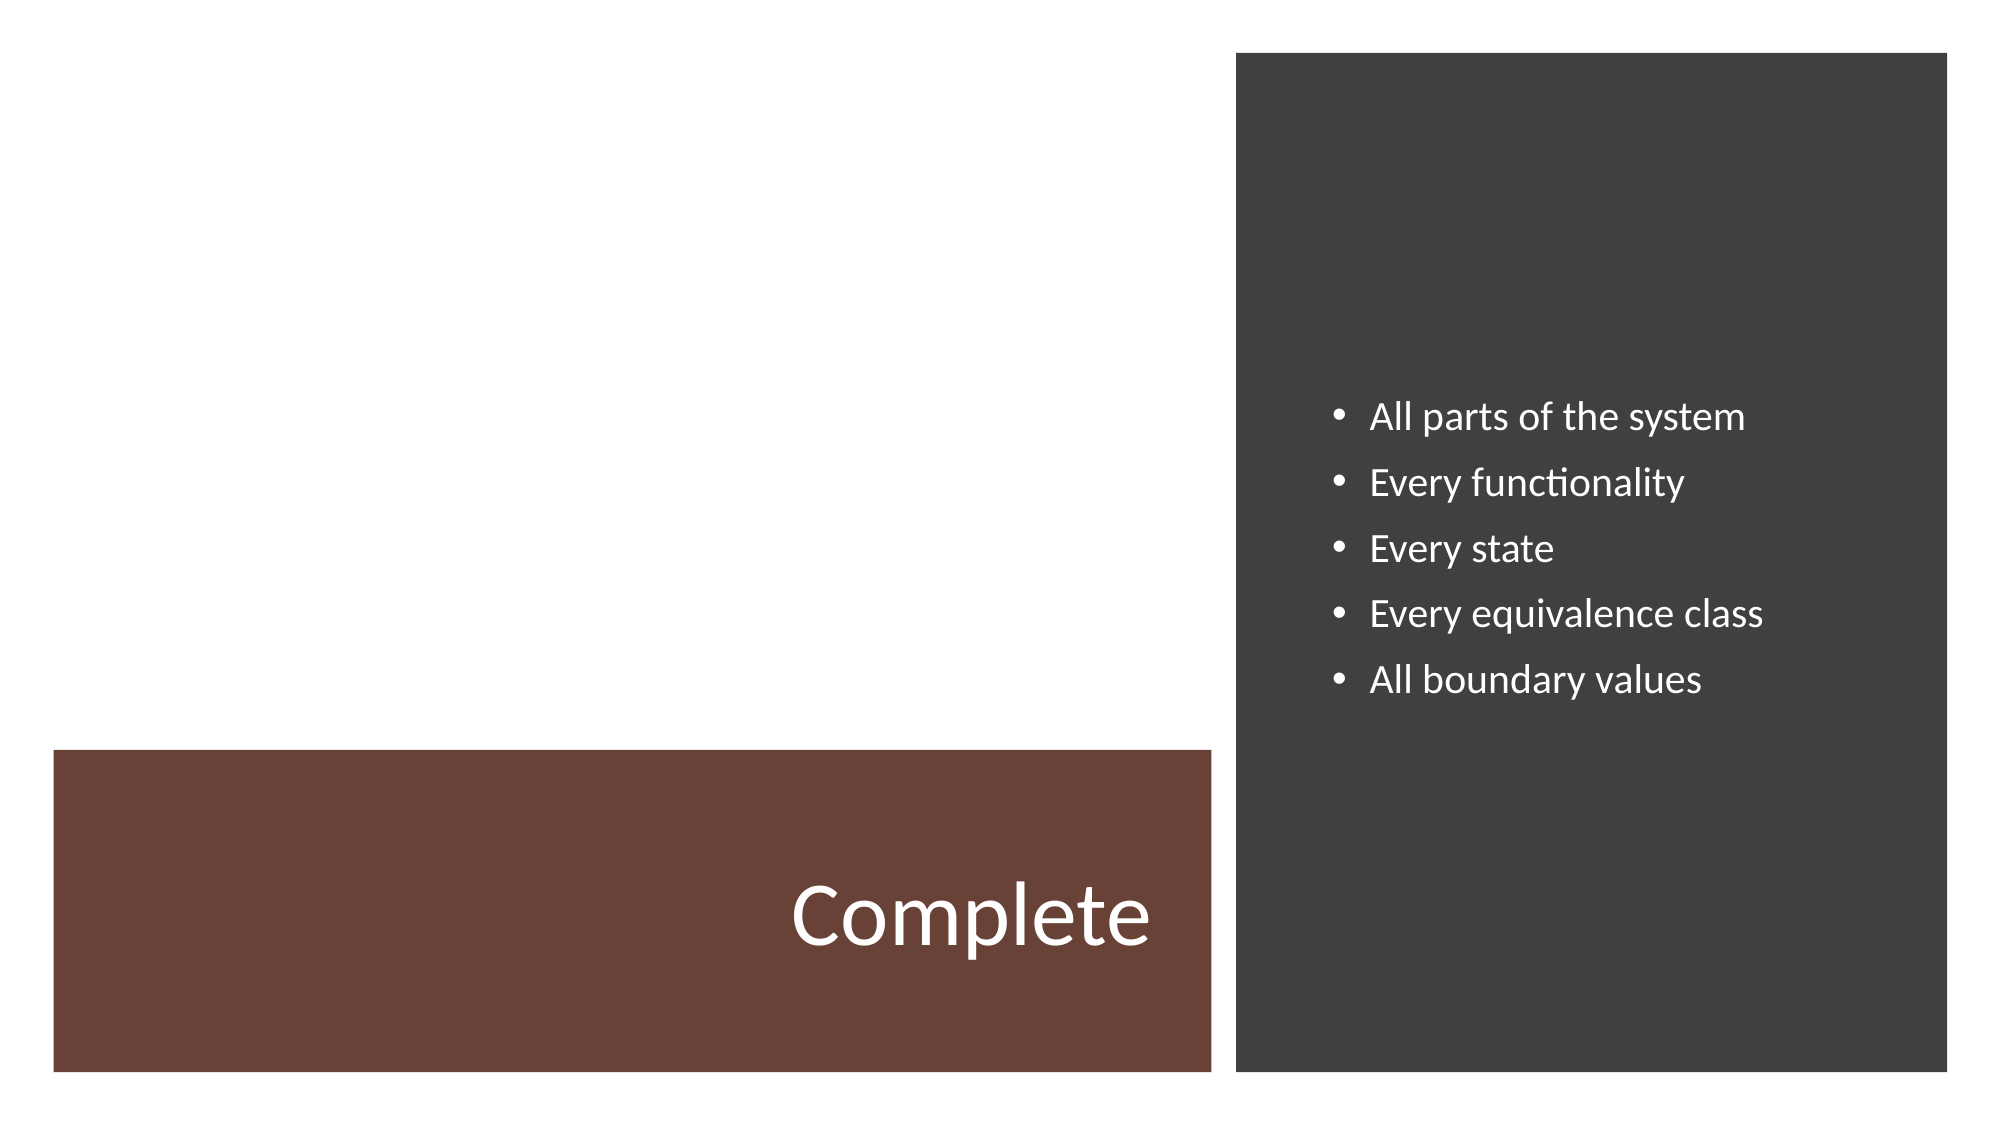

All parts of the system
Every functionality
Every state
Every equivalence class
All boundary values

# Complete